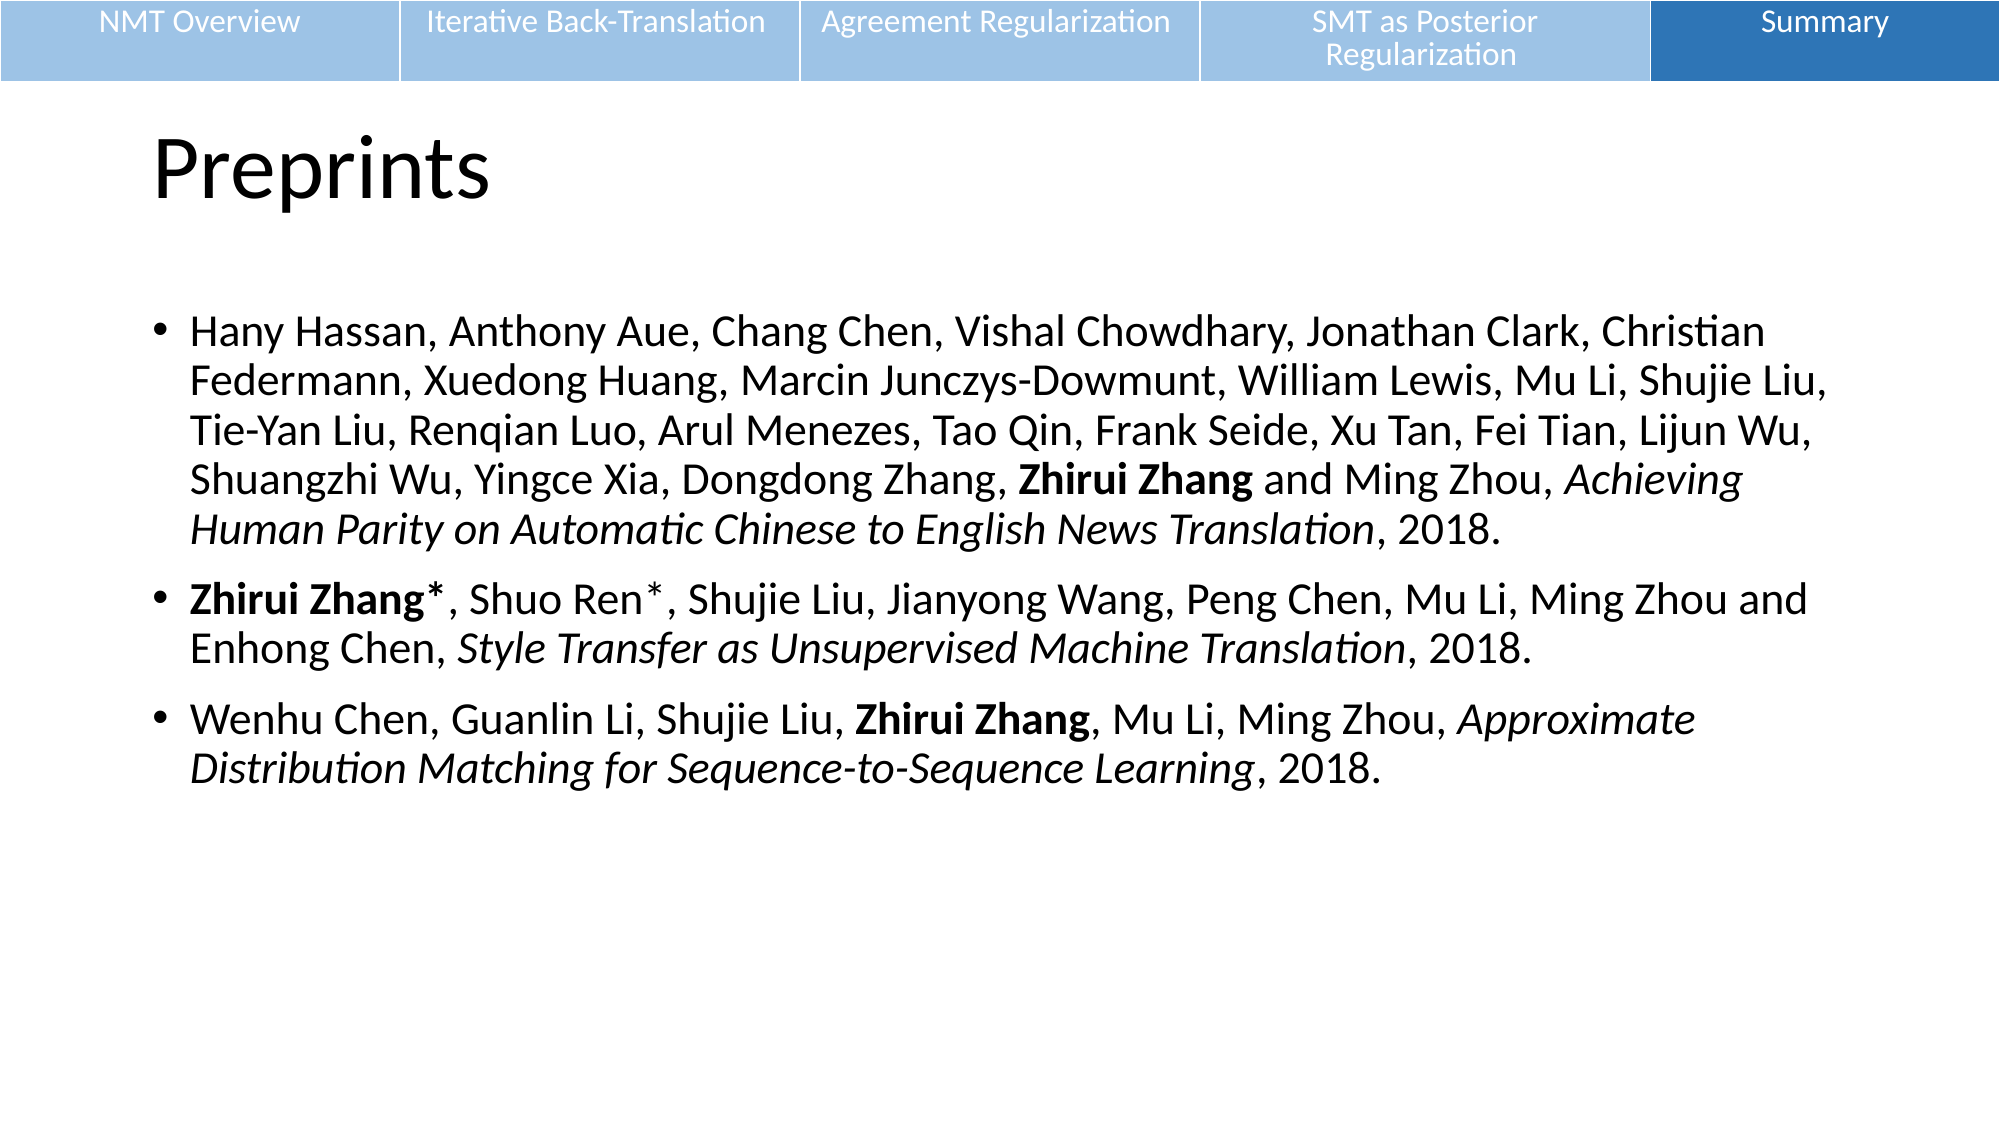

| NMT Overview | Iterative Back-Translation | Agreement Regularization | SMT as Posterior Regularization | Summary |
| --- | --- | --- | --- | --- |
# Preprints
Hany Hassan, Anthony Aue, Chang Chen, Vishal Chowdhary, Jonathan Clark, Christian Federmann, Xuedong Huang, Marcin Junczys-Dowmunt, William Lewis, Mu Li, Shujie Liu, Tie-Yan Liu, Renqian Luo, Arul Menezes, Tao Qin, Frank Seide, Xu Tan, Fei Tian, Lijun Wu, Shuangzhi Wu, Yingce Xia, Dongdong Zhang, Zhirui Zhang and Ming Zhou, Achieving Human Parity on Automatic Chinese to English News Translation, 2018.
Zhirui Zhang*, Shuo Ren*, Shujie Liu, Jianyong Wang, Peng Chen, Mu Li, Ming Zhou and Enhong Chen, Style Transfer as Unsupervised Machine Translation, 2018.
Wenhu Chen, Guanlin Li, Shujie Liu, Zhirui Zhang, Mu Li, Ming Zhou, Approximate Distribution Matching for Sequence-to-Sequence Learning, 2018.